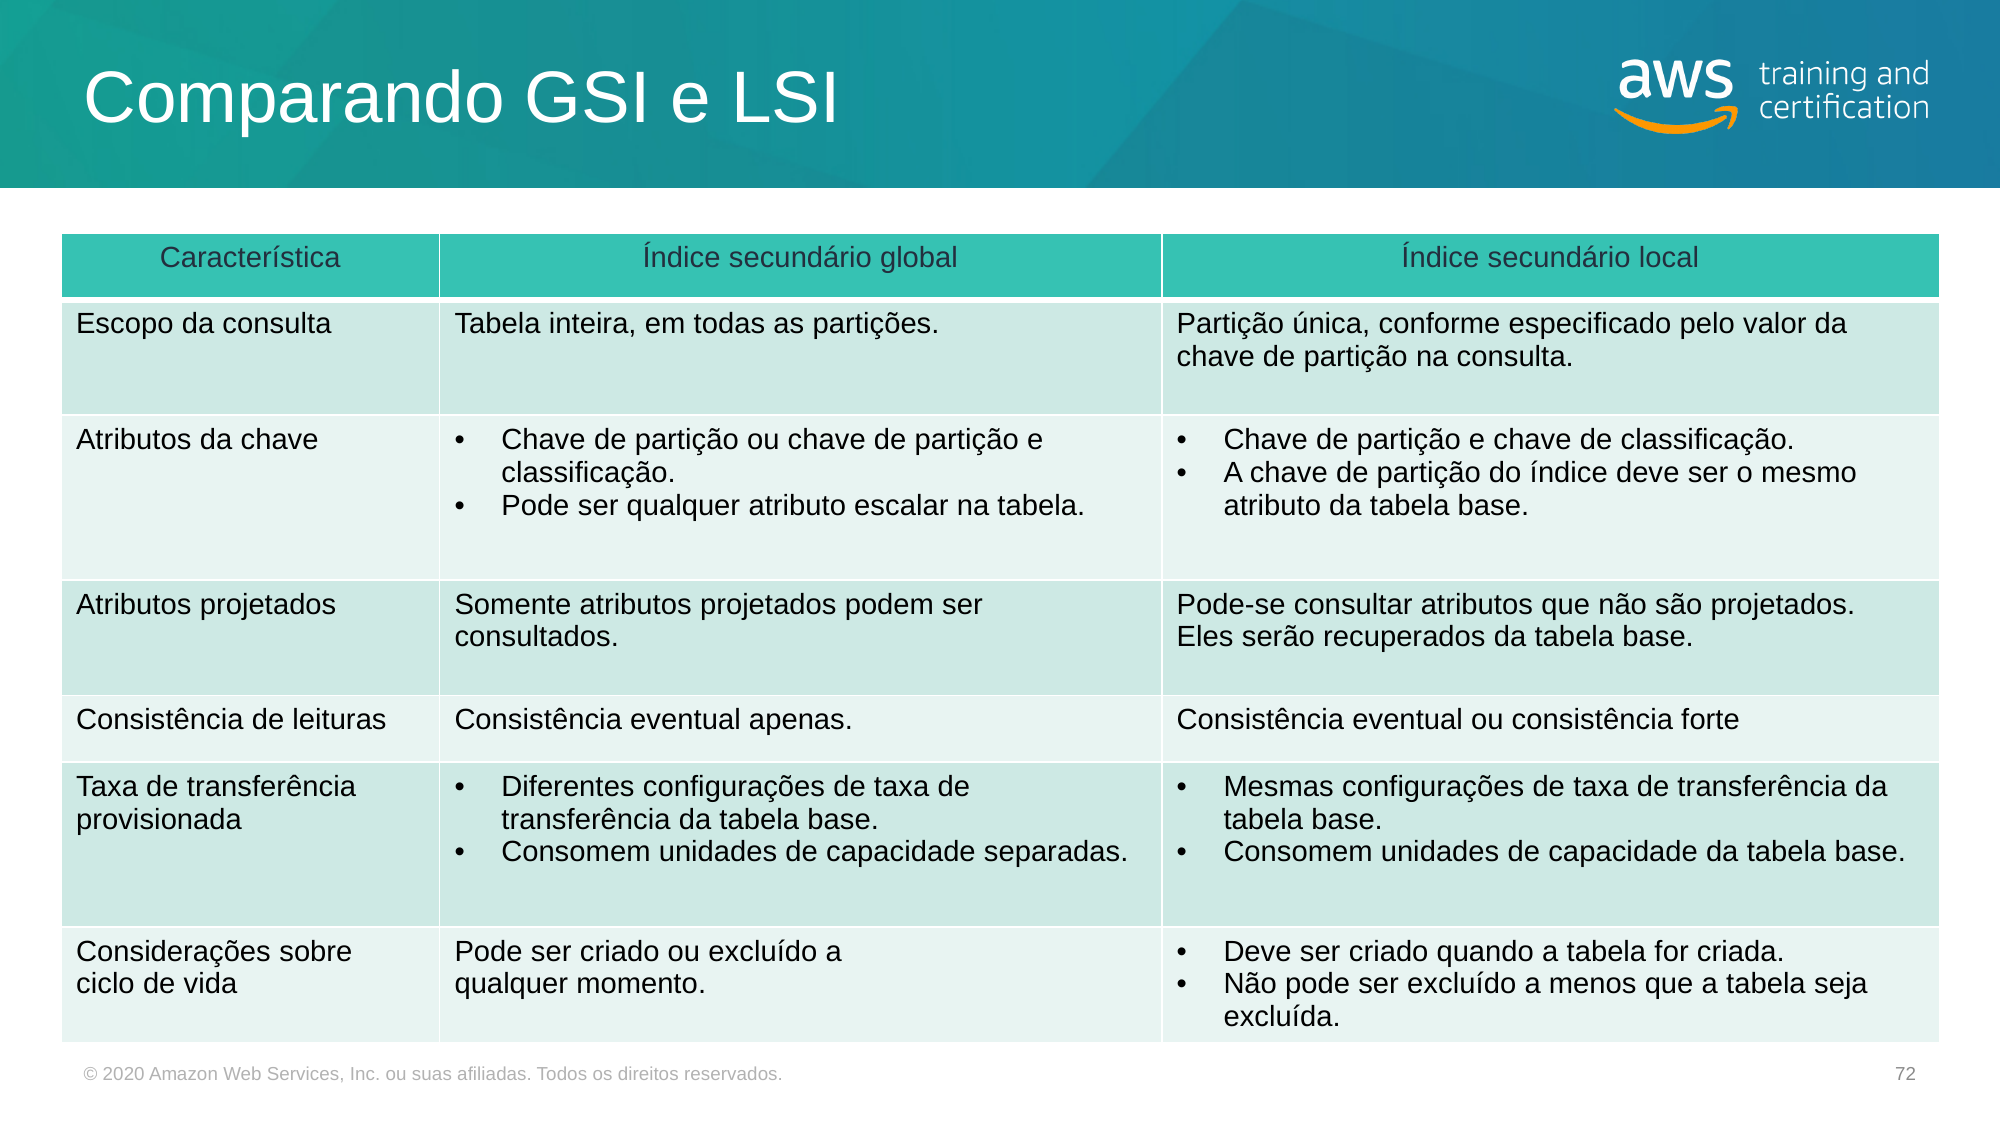

# Comparando GSI e LSI
| Característica | Índice secundário global | Índice secundário local |
| --- | --- | --- |
| Escopo da consulta | Tabela inteira, em todas as partições. | Partição única, conforme especificado pelo valor da chave de partição na consulta. |
| Atributos da chave | Chave de partição ou chave de partição e classificação. Pode ser qualquer atributo escalar na tabela. | Chave de partição e chave de classificação. A chave de partição do índice deve ser o mesmo atributo da tabela base. |
| Atributos projetados | Somente atributos projetados podem ser consultados. | Pode-se consultar atributos que não são projetados. Eles serão recuperados da tabela base. |
| Consistência de leituras | Consistência eventual apenas. | Consistência eventual ou consistência forte |
| Taxa de transferência provisionada | Diferentes configurações de taxa de transferência da tabela base. Consomem unidades de capacidade separadas. | Mesmas configurações de taxa de transferência da tabela base. Consomem unidades de capacidade da tabela base. |
| Considerações sobre ciclo de vida | Pode ser criado ou excluído a qualquer momento. | Deve ser criado quando a tabela for criada. Não pode ser excluído a menos que a tabela seja excluída. |
© 2020 Amazon Web Services, Inc. ou suas afiliadas. Todos os direitos reservados.
72